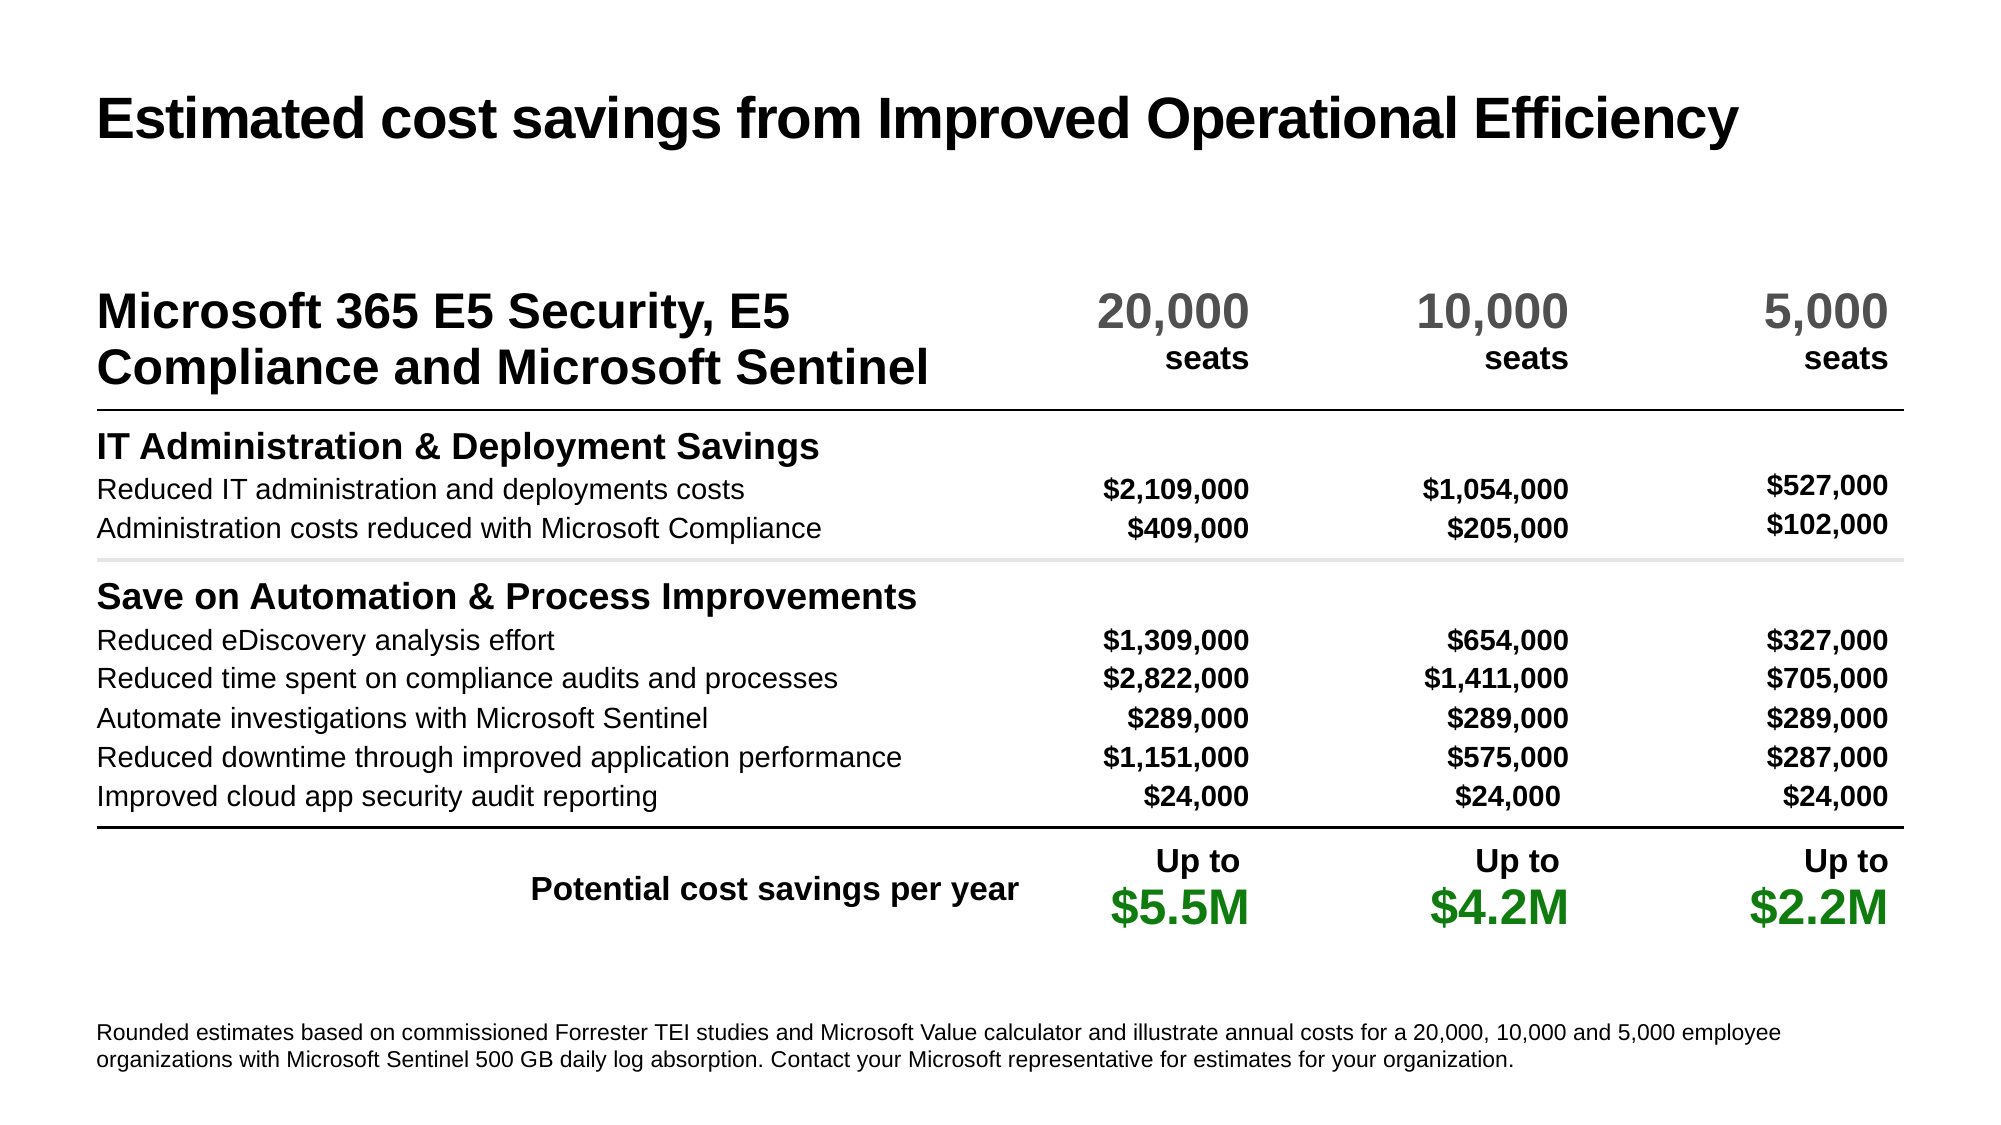

# Estimated cost savings from Improved Operational Efficiency
| Microsoft 365 E5 Security, E5 Compliance and Microsoft Sentinel | 20,000 seats | 10,000 seats | 5,000 seats |
| --- | --- | --- | --- |
| IT Administration & Deployment Savings Reduced IT administration and deployments costs ​ Administration costs reduced with Microsoft Compliance​ | $2,109,000​ $409,000​ | $1,054,000 $205,000 | $527,000 $102,000 |
| Save on Automation & Process Improvements Reduced eDiscovery analysis effort Reduced time spent on compliance audits and processes Automate investigations with Microsoft Sentinel Reduced downtime through improved application performance Improved cloud app security audit reporting | $1,309,000 $2,822,000 $289,000 $1,151,000 $24,000​ | $654,000 $1,411,000 $289,000 $575,000 $24,000 | $327,000 $705,000 $289,000 $287,000 $24,000 |
| Potential cost savings per year | Up to $5.5M | Up to $4.2M | Up to $2.2M |
Rounded estimates based on commissioned Forrester TEI studies and Microsoft Value calculator and illustrate annual costs for a 20,000, 10,000 and 5,000 employee organizations with Microsoft Sentinel 500 GB daily log absorption. Contact your Microsoft representative for estimates for your organization.